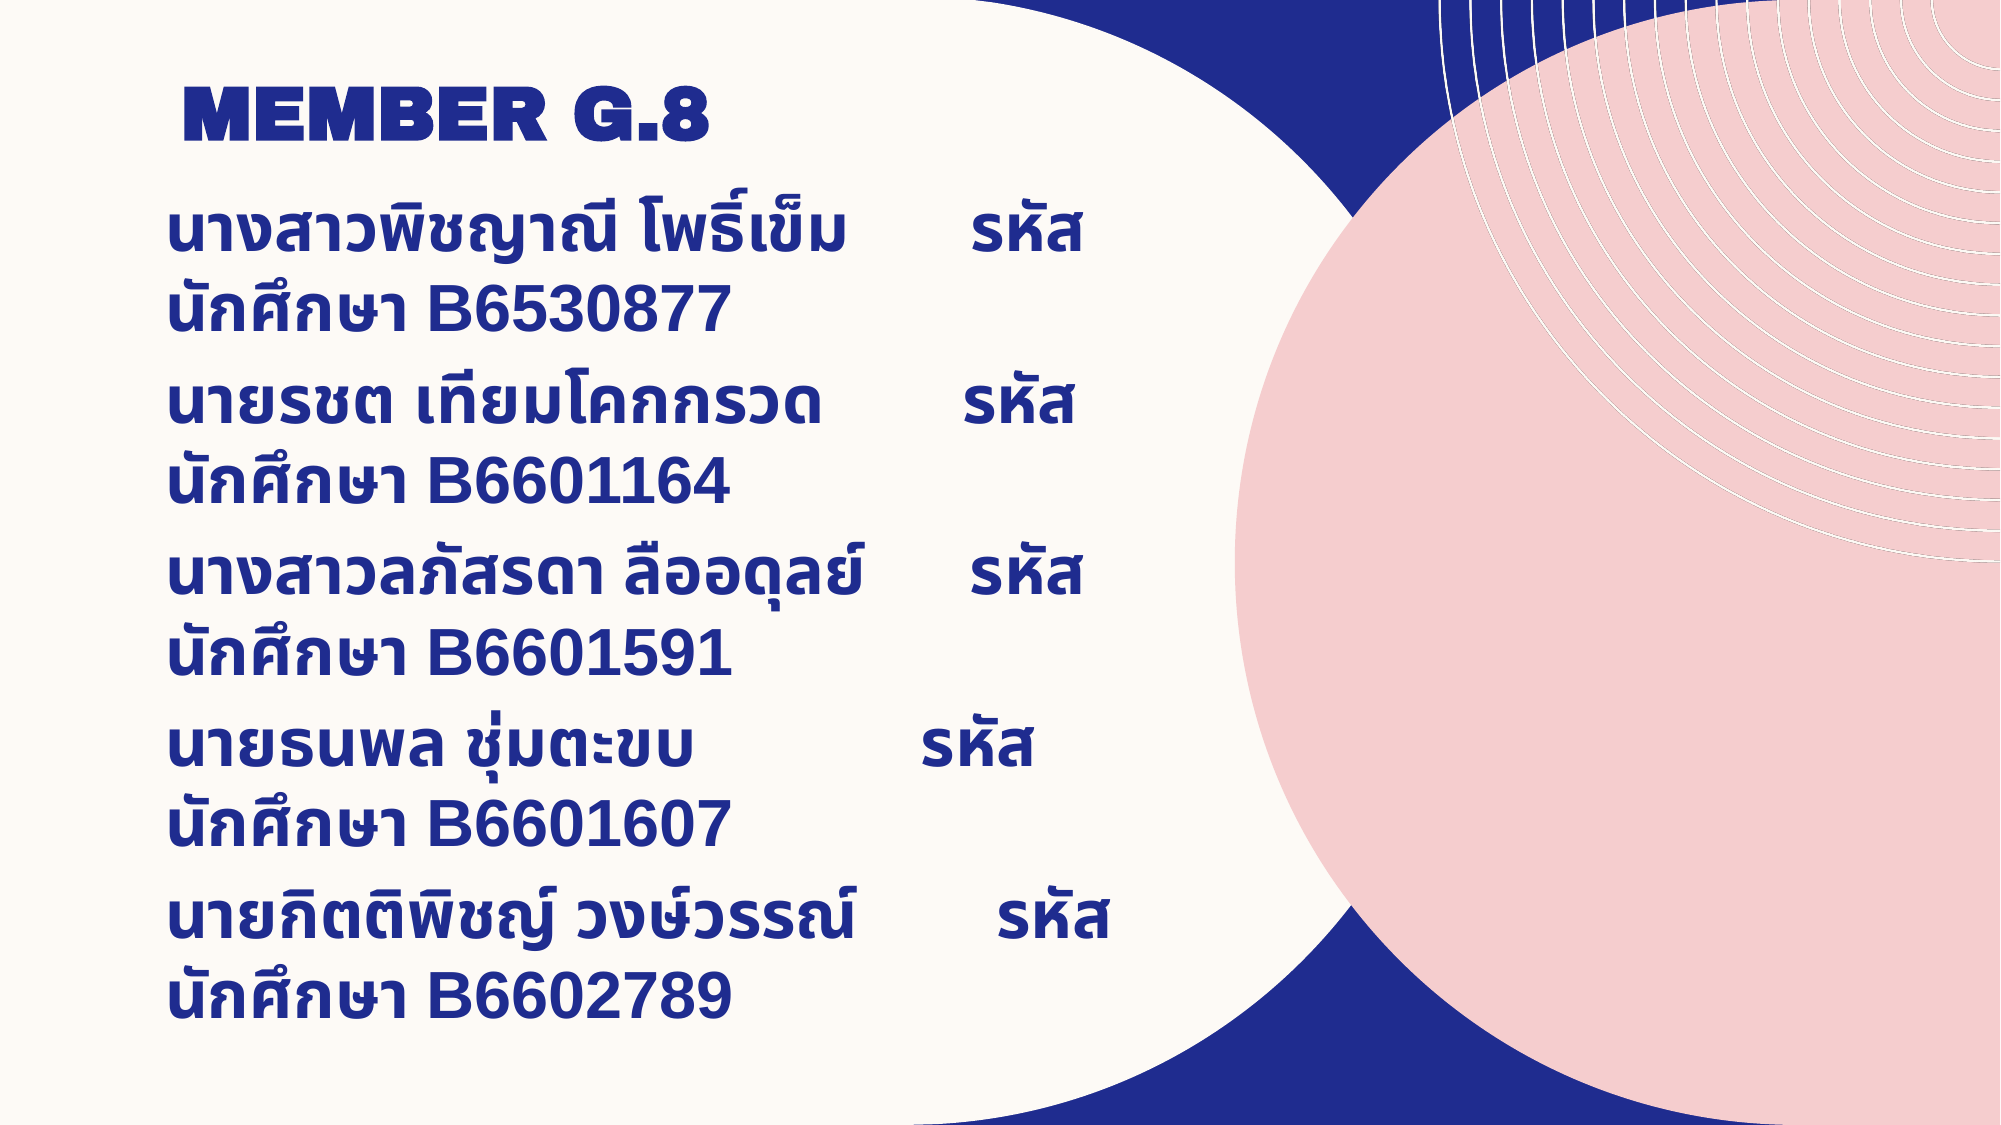

# Member G.8
นางสาวพิชญาณี โพธิ์เข็ม       รหัสนักศึกษา B6530877
นายรชต เทียมโคกกรวด        รหัสนักศึกษา B6601164
นางสาวลภัสรดา ลืออดุลย์      รหัสนักศึกษา B6601591
นายธนพล ชุ่มตะขบ             รหัสนักศึกษา B6601607
นายกิตติพิชญ์ วงษ์วรรณ์        รหัสนักศึกษา B6602789